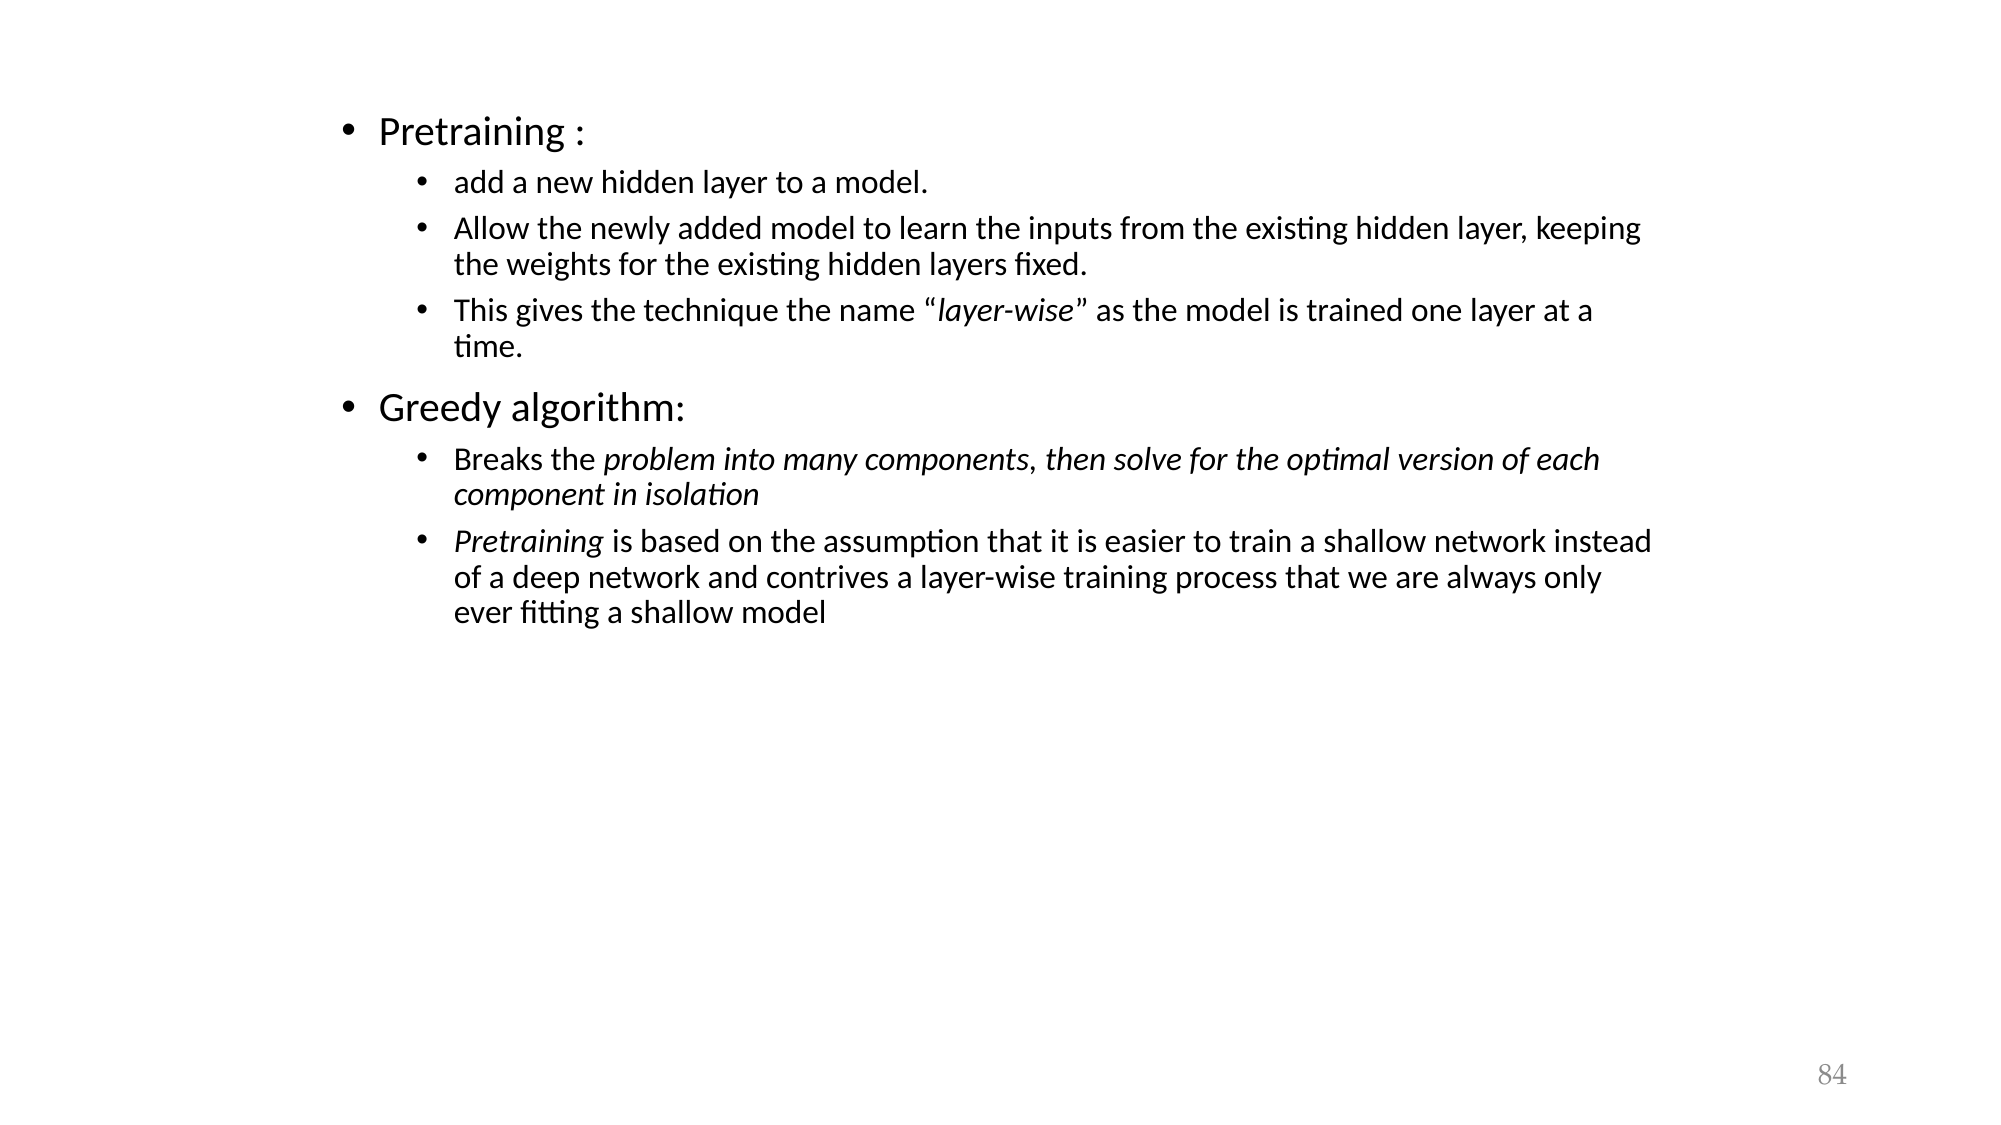

Pretraining :
add a new hidden layer to a model.
Allow the newly added model to learn the inputs from the existing hidden layer, keeping the weights for the existing hidden layers fixed.
This gives the technique the name “layer-wise” as the model is trained one layer at a time.
Greedy algorithm:
Breaks the problem into many components, then solve for the optimal version of each component in isolation
Pretraining is based on the assumption that it is easier to train a shallow network instead of a deep network and contrives a layer-wise training process that we are always only ever fitting a shallow model

84